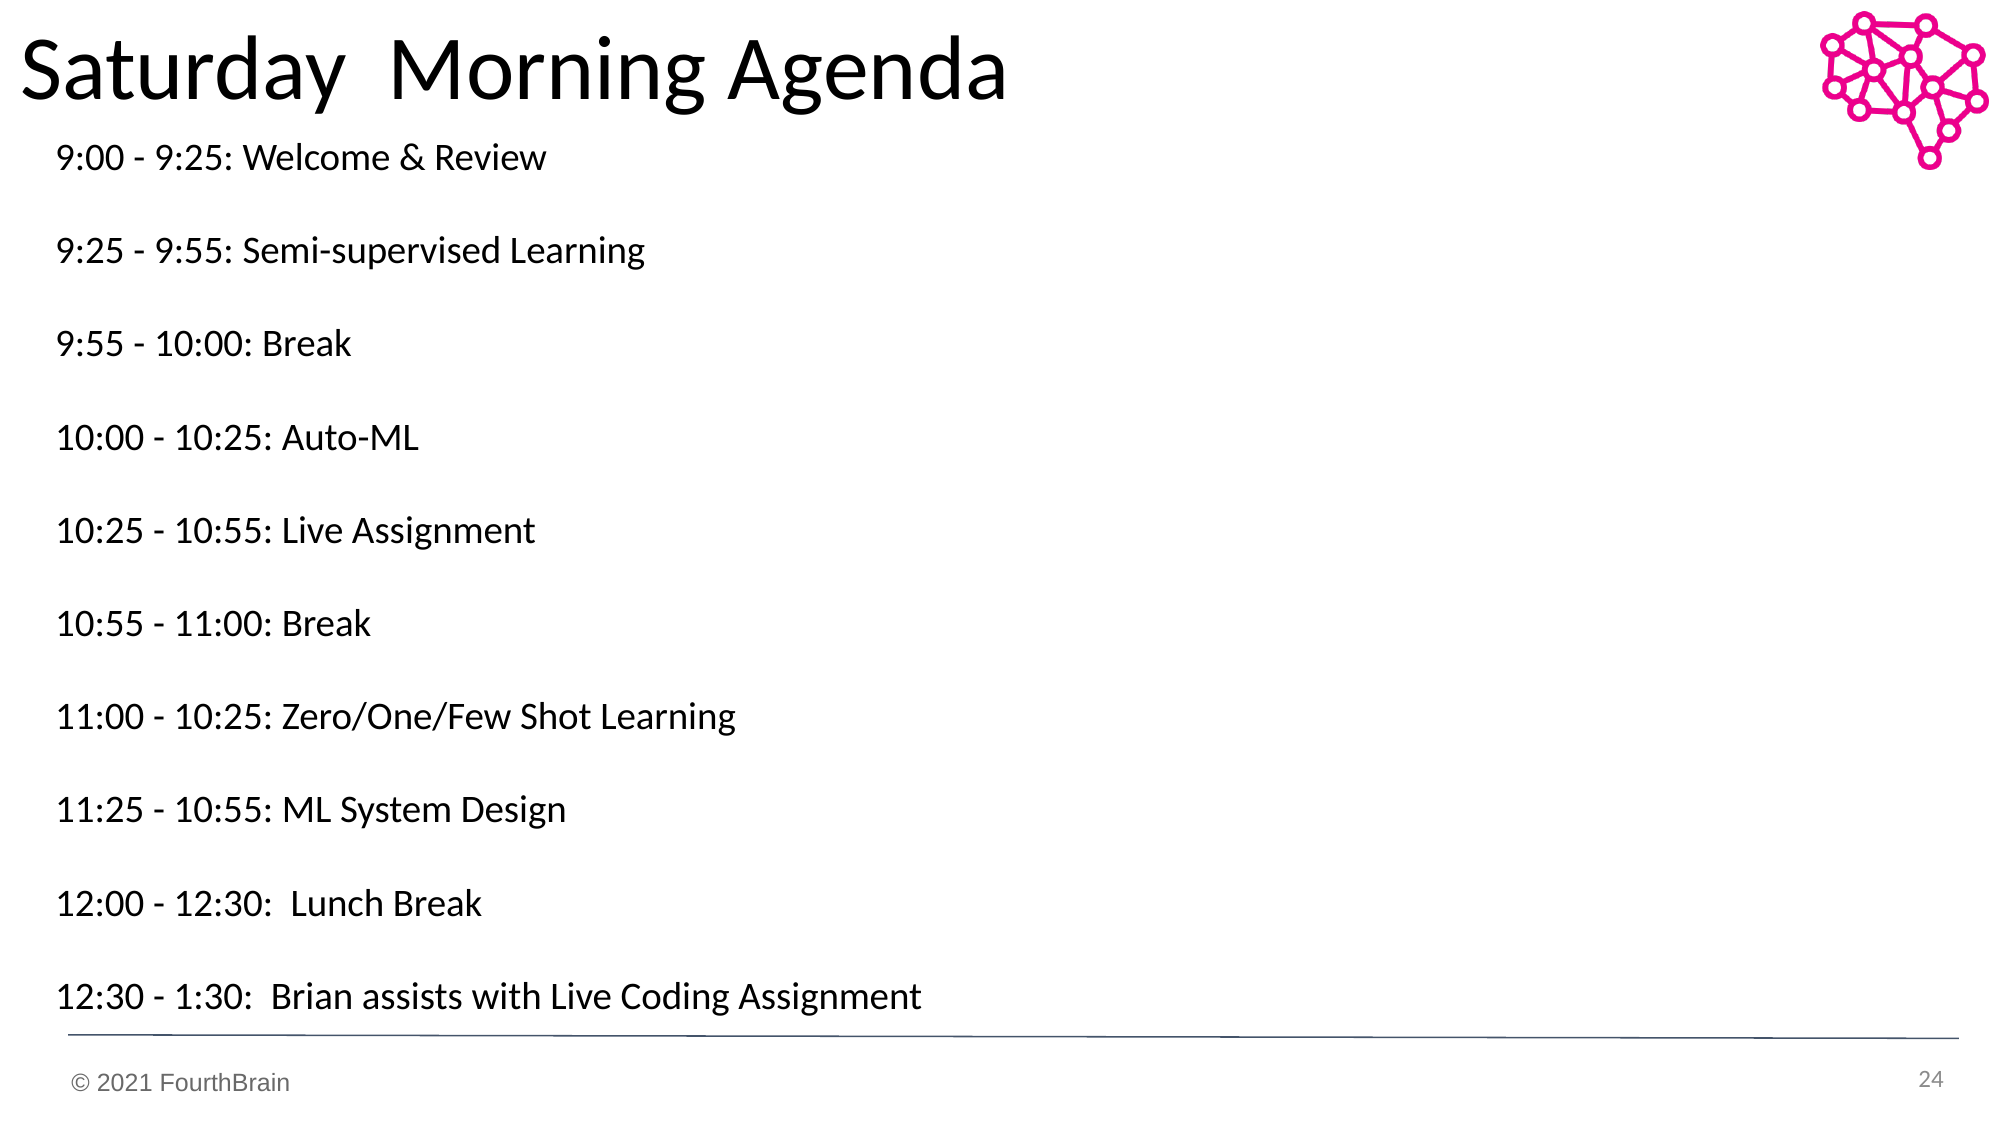

# Saturday  Morning Agenda
9:00 - 9:25: Welcome & Review

9:25 - 9:55: Semi-supervised Learning

9:55 - 10:00: Break

10:00 - 10:25: Auto-ML

10:25 - 10:55: Live Assignment

10:55 - 11:00: Break

11:00 - 10:25: Zero/One/Few Shot Learning

11:25 - 10:55: ML System Design

12:00 - 12:30:  Lunch Break

12:30 - 1:30:  Brian assists with Live Coding Assignment
24